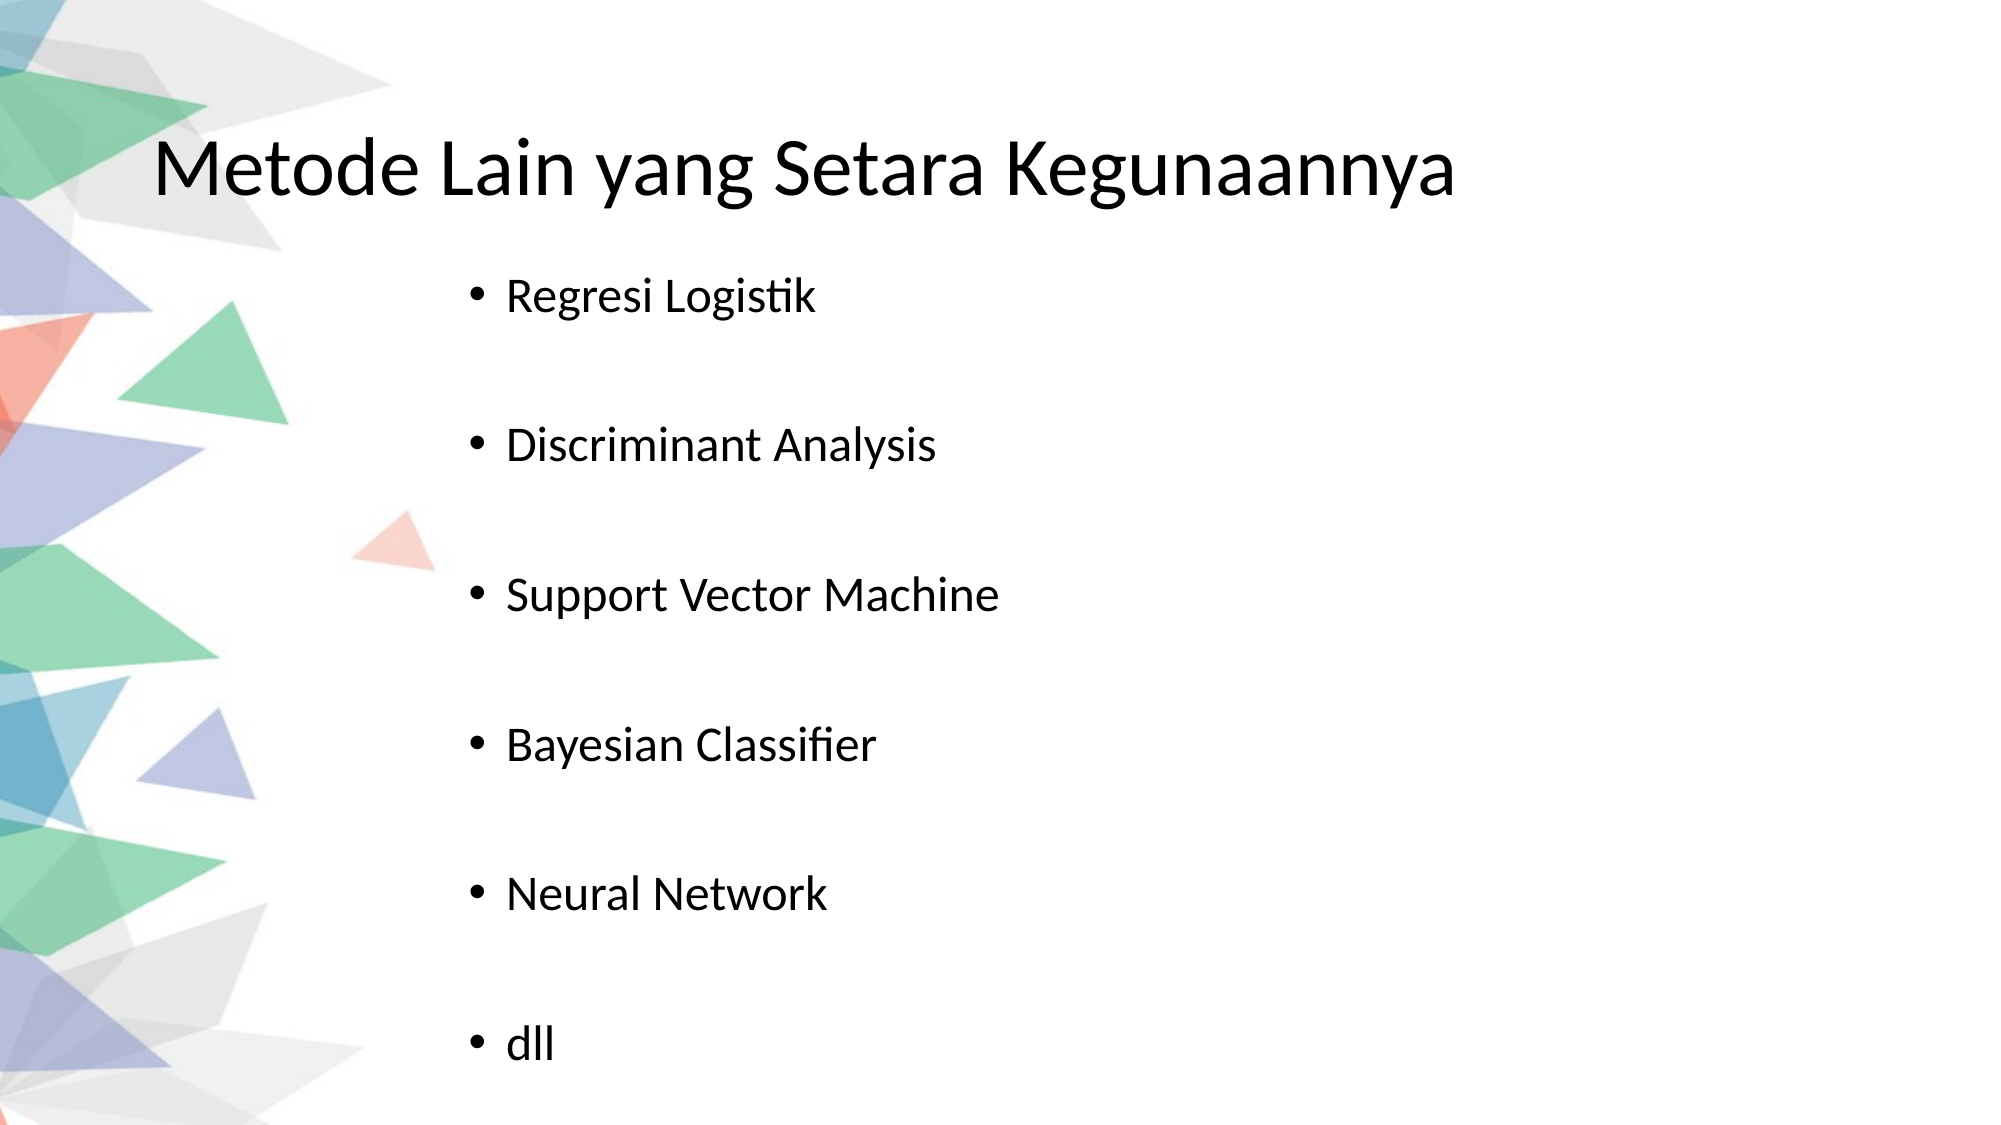

# Metode Lain yang Setara Kegunaannya
Regresi Logistik

Discriminant Analysis

Support Vector Machine

Bayesian Classifier

Neural Network

dll